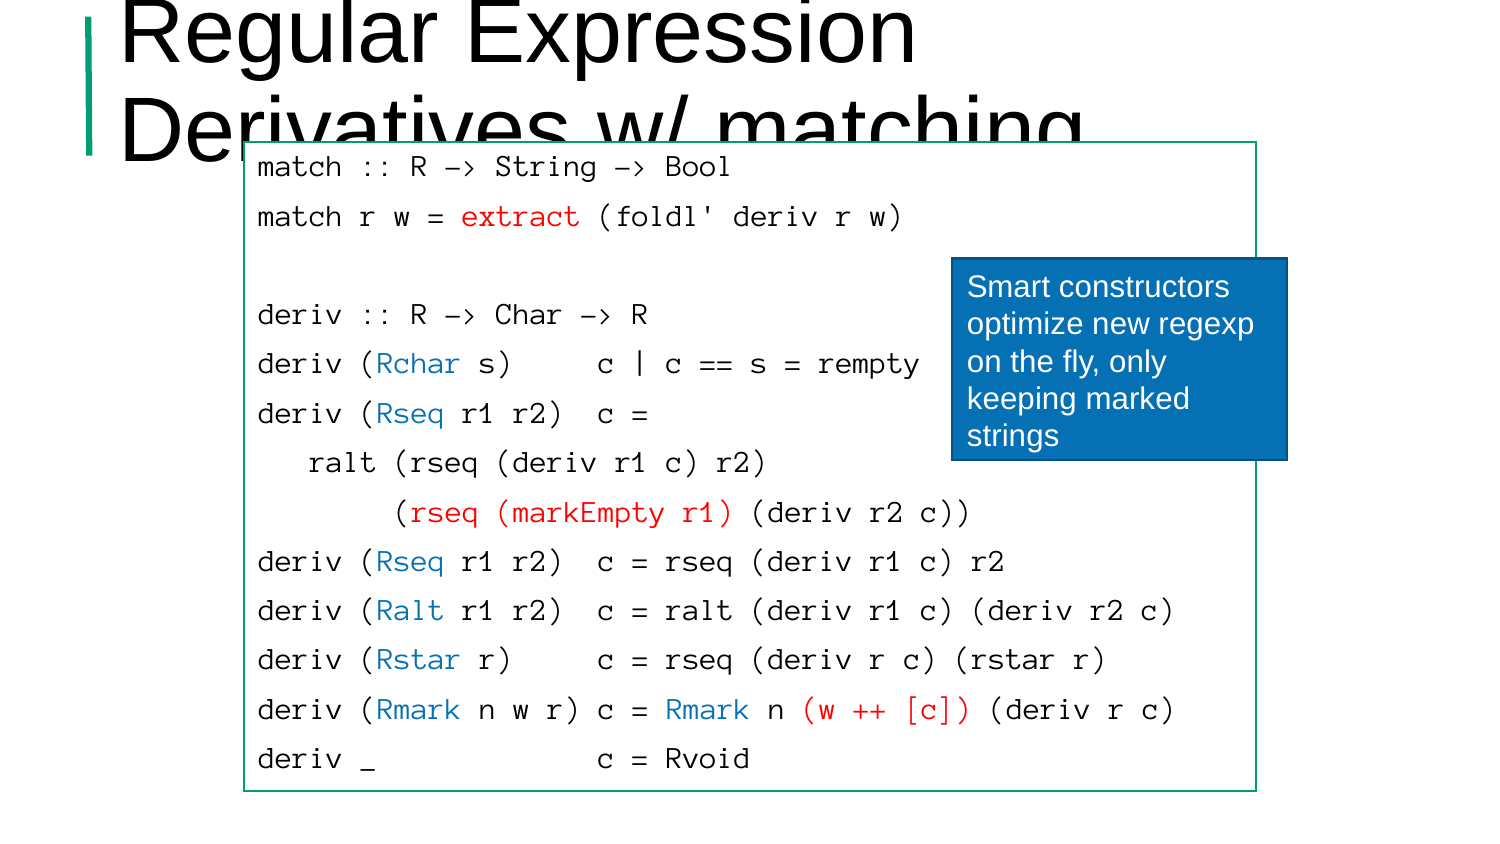

# Regular Expression Derivatives w/ matching
match :: R -> String -> Bool
match r w = extract (foldl' deriv r w)

deriv :: R -> Char -> R
deriv (Rchar s)     c | c == s = rempty
deriv (Rseq r1 r2)  c =
   ralt (rseq (deriv r1 c) r2)
        (rseq (markEmpty r1) (deriv r2 c))
deriv (Rseq r1 r2)  c = rseq (deriv r1 c) r2
deriv (Ralt r1 r2)  c = ralt (deriv r1 c) (deriv r2 c)
deriv (Rstar r)     c = rseq (deriv r c) (rstar r)
deriv (Rmark n w r) c = Rmark n (w ++ [c]) (deriv r c)
deriv _             c = Rvoid
data Color = R | B
data Tree  = E | T Tree A Tree

insert :: Tree -> A -> Tree
insert s x = blacken (ins s)
   where ins E = T R E x E
         ins s@(T color a y b)
             | x < y     = balance color (ins a) y b
             | x > y     = balance color a y (ins b)
             | otherwise = s
         blacken (T _ a x b) = T B a x b
Smart constructors optimize new regexp
on the fly, only keeping marked strings